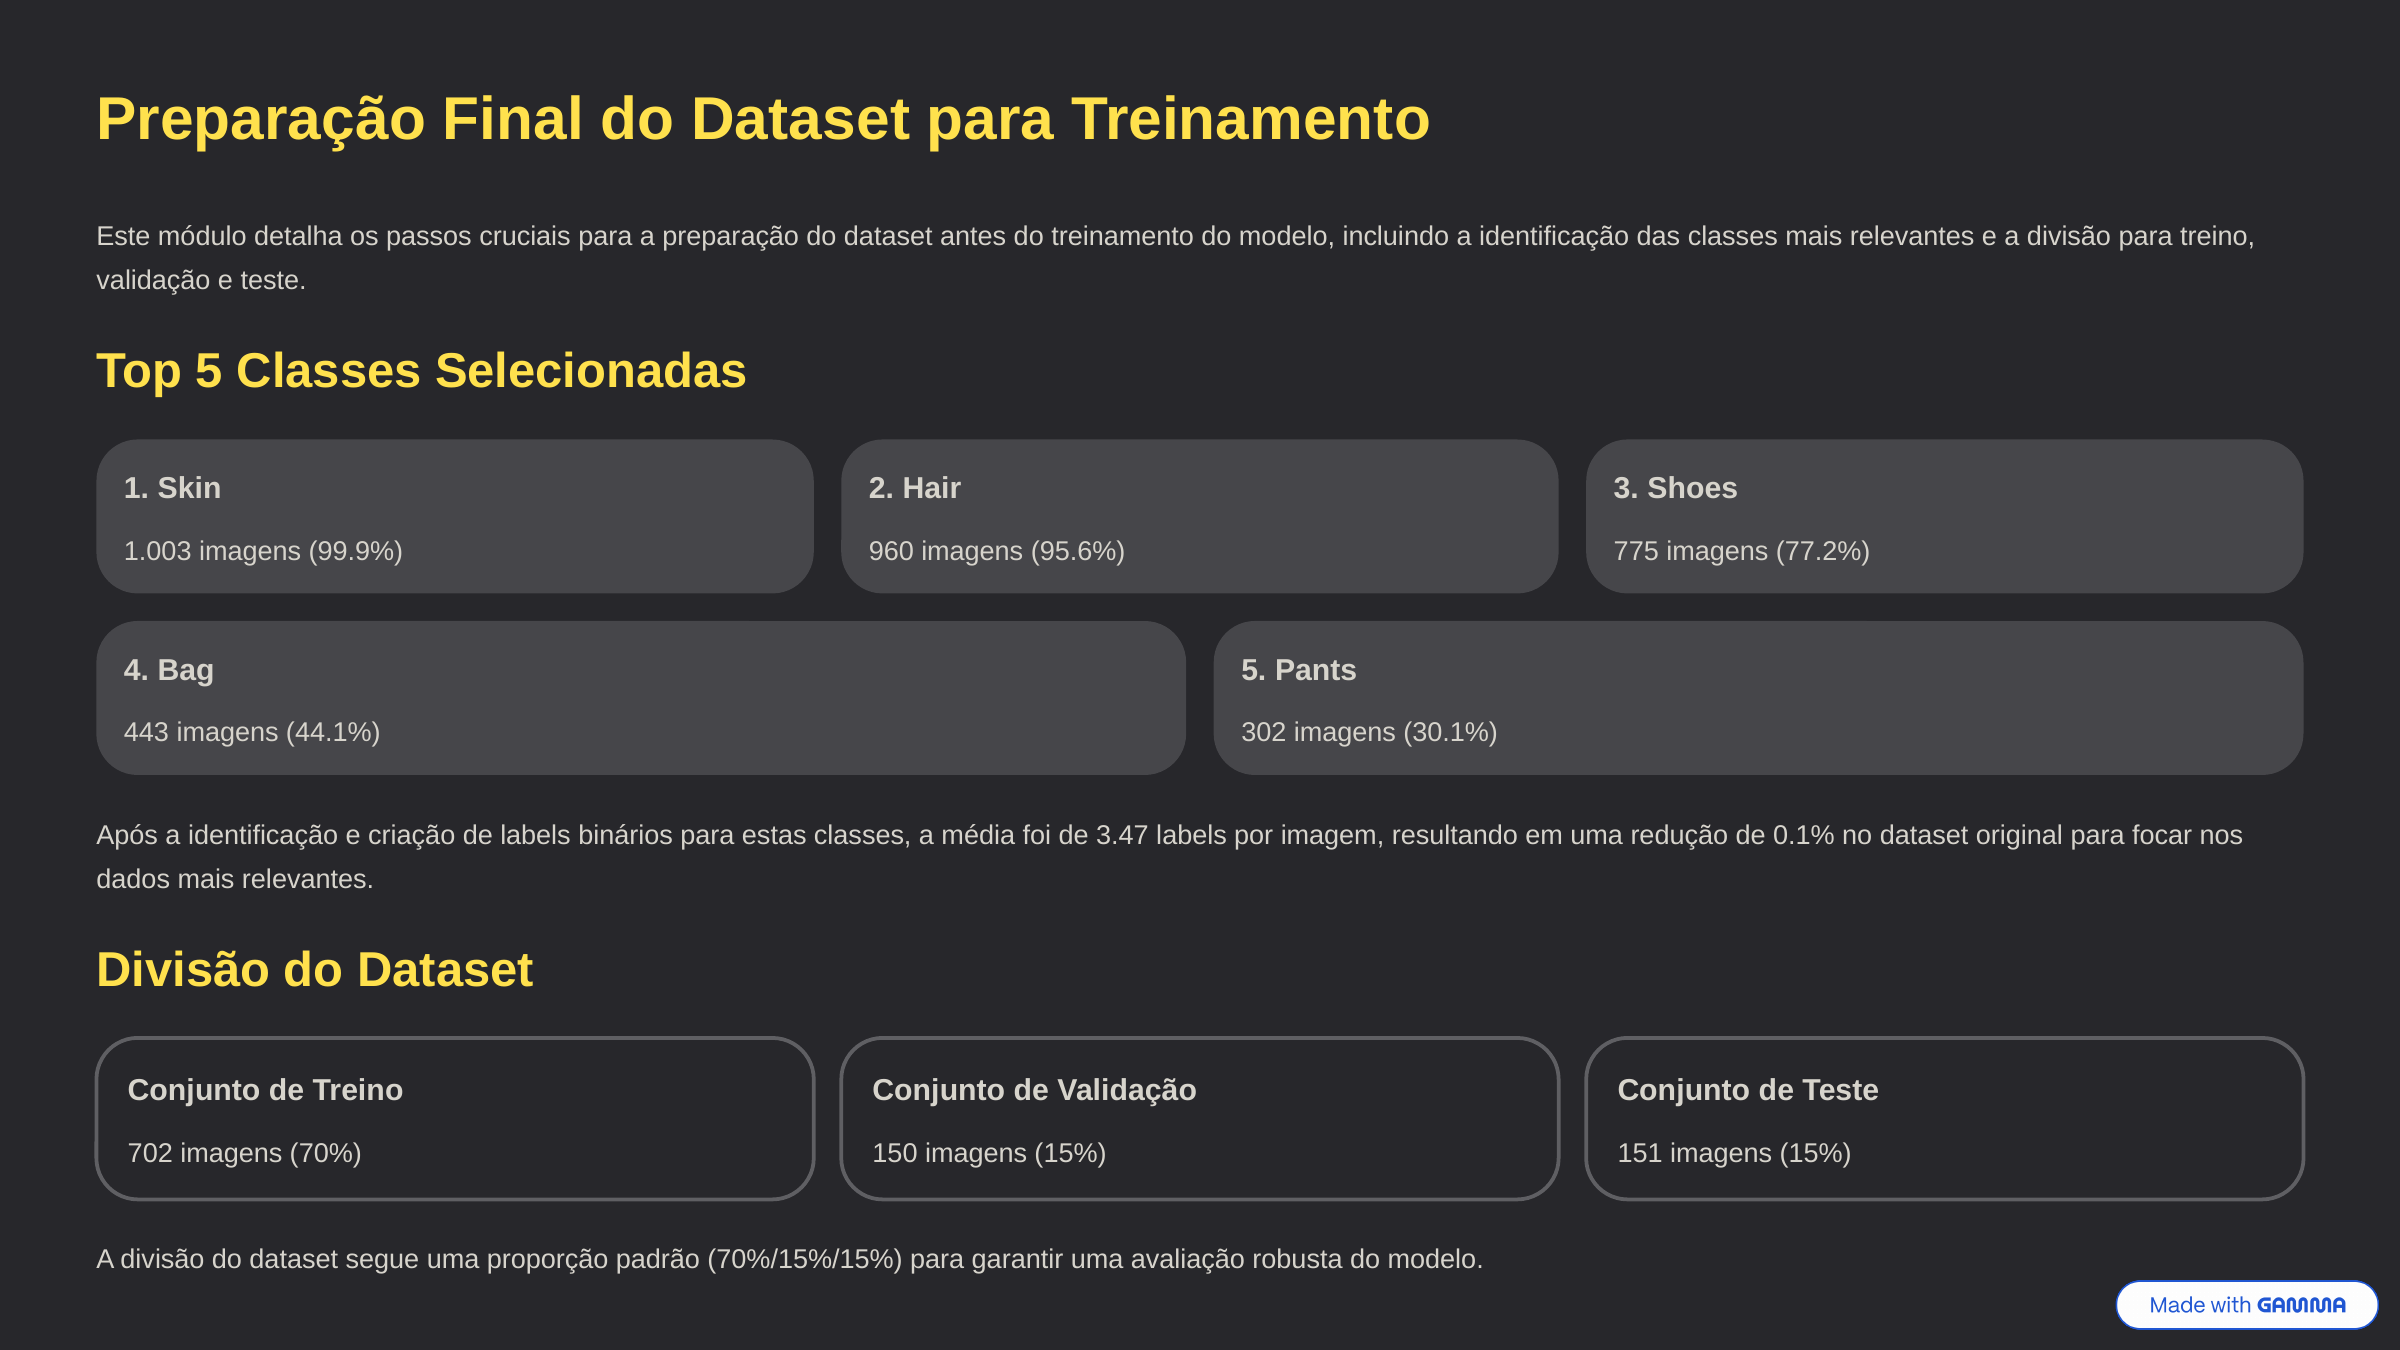

Preparação Final do Dataset para Treinamento
Este módulo detalha os passos cruciais para a preparação do dataset antes do treinamento do modelo, incluindo a identificação das classes mais relevantes e a divisão para treino, validação e teste.
Top 5 Classes Selecionadas

1. Skin
2. Hair
3. Shoes
1.003 imagens (99.9%)
960 imagens (95.6%)
775 imagens (77.2%)

4. Bag
5. Pants
443 imagens (44.1%)
302 imagens (30.1%)
Após a identificação e criação de labels binários para estas classes, a média foi de 3.47 labels por imagem, resultando em uma redução de 0.1% no dataset original para focar nos dados mais relevantes.
Divisão do Dataset

Conjunto de Treino
Conjunto de Validação
Conjunto de Teste
702 imagens (70%)
150 imagens (15%)
151 imagens (15%)
A divisão do dataset segue uma proporção padrão (70%/15%/15%) para garantir uma avaliação robusta do modelo.